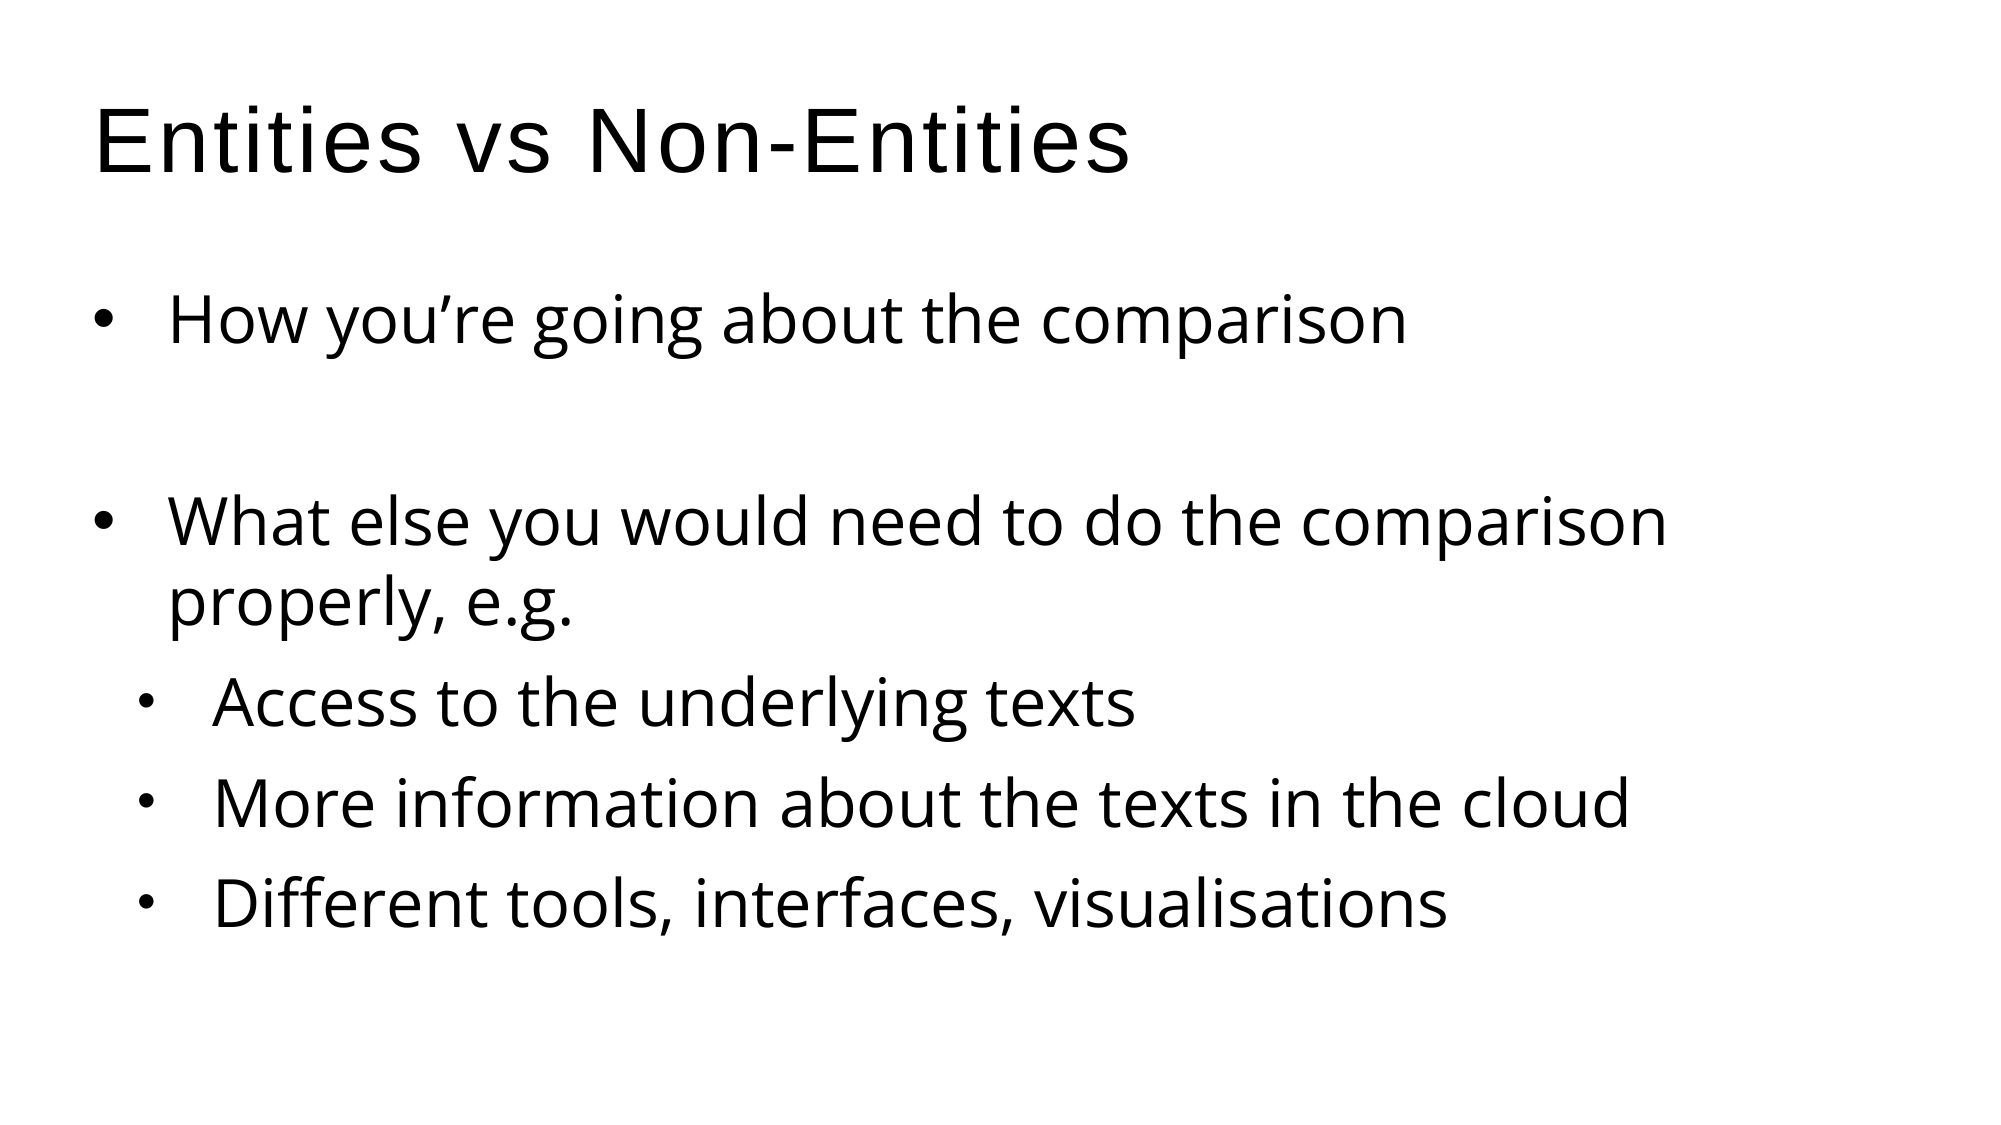

# Entities vs Non-Entities
How you’re going about the comparison

What else you would need to do the comparison properly, e.g.
Access to the underlying texts
More information about the texts in the cloud
Different tools, interfaces, visualisations